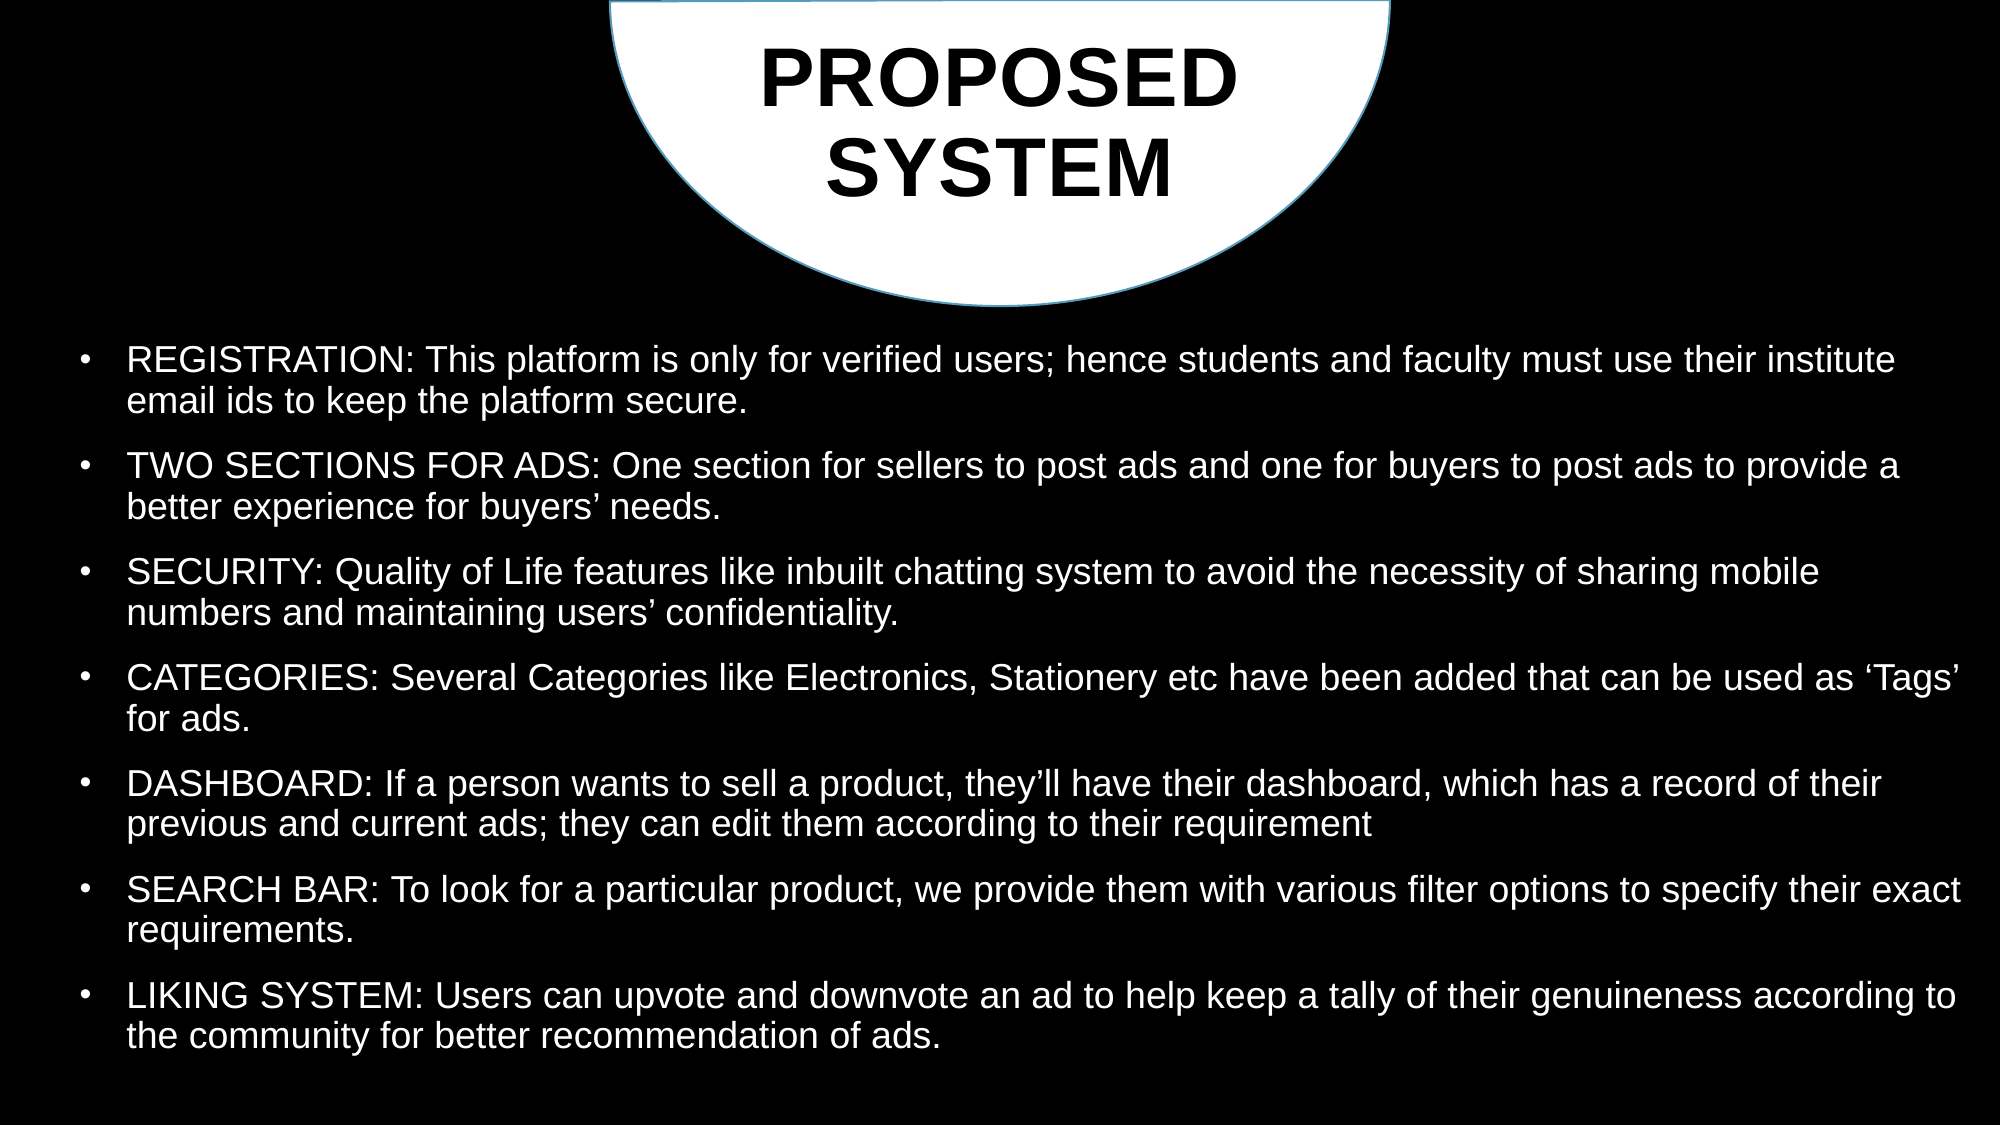

# PROPOSED SYSTEM
REGISTRATION: This platform is only for verified users; hence students and faculty must use their institute email ids to keep the platform secure.
TWO SECTIONS FOR ADS: One section for sellers to post ads and one for buyers to post ads to provide a better experience for buyers’ needs.
SECURITY: Quality of Life features like inbuilt chatting system to avoid the necessity of sharing mobile numbers and maintaining users’ confidentiality.
CATEGORIES: Several Categories like Electronics, Stationery etc have been added that can be used as ‘Tags’ for ads.
DASHBOARD: If a person wants to sell a product, they’ll have their dashboard, which has a record of their previous and current ads; they can edit them according to their requirement
SEARCH BAR: To look for a particular product, we provide them with various filter options to specify their exact requirements.
LIKING SYSTEM: Users can upvote and downvote an ad to help keep a tally of their genuineness according to the community for better recommendation of ads.